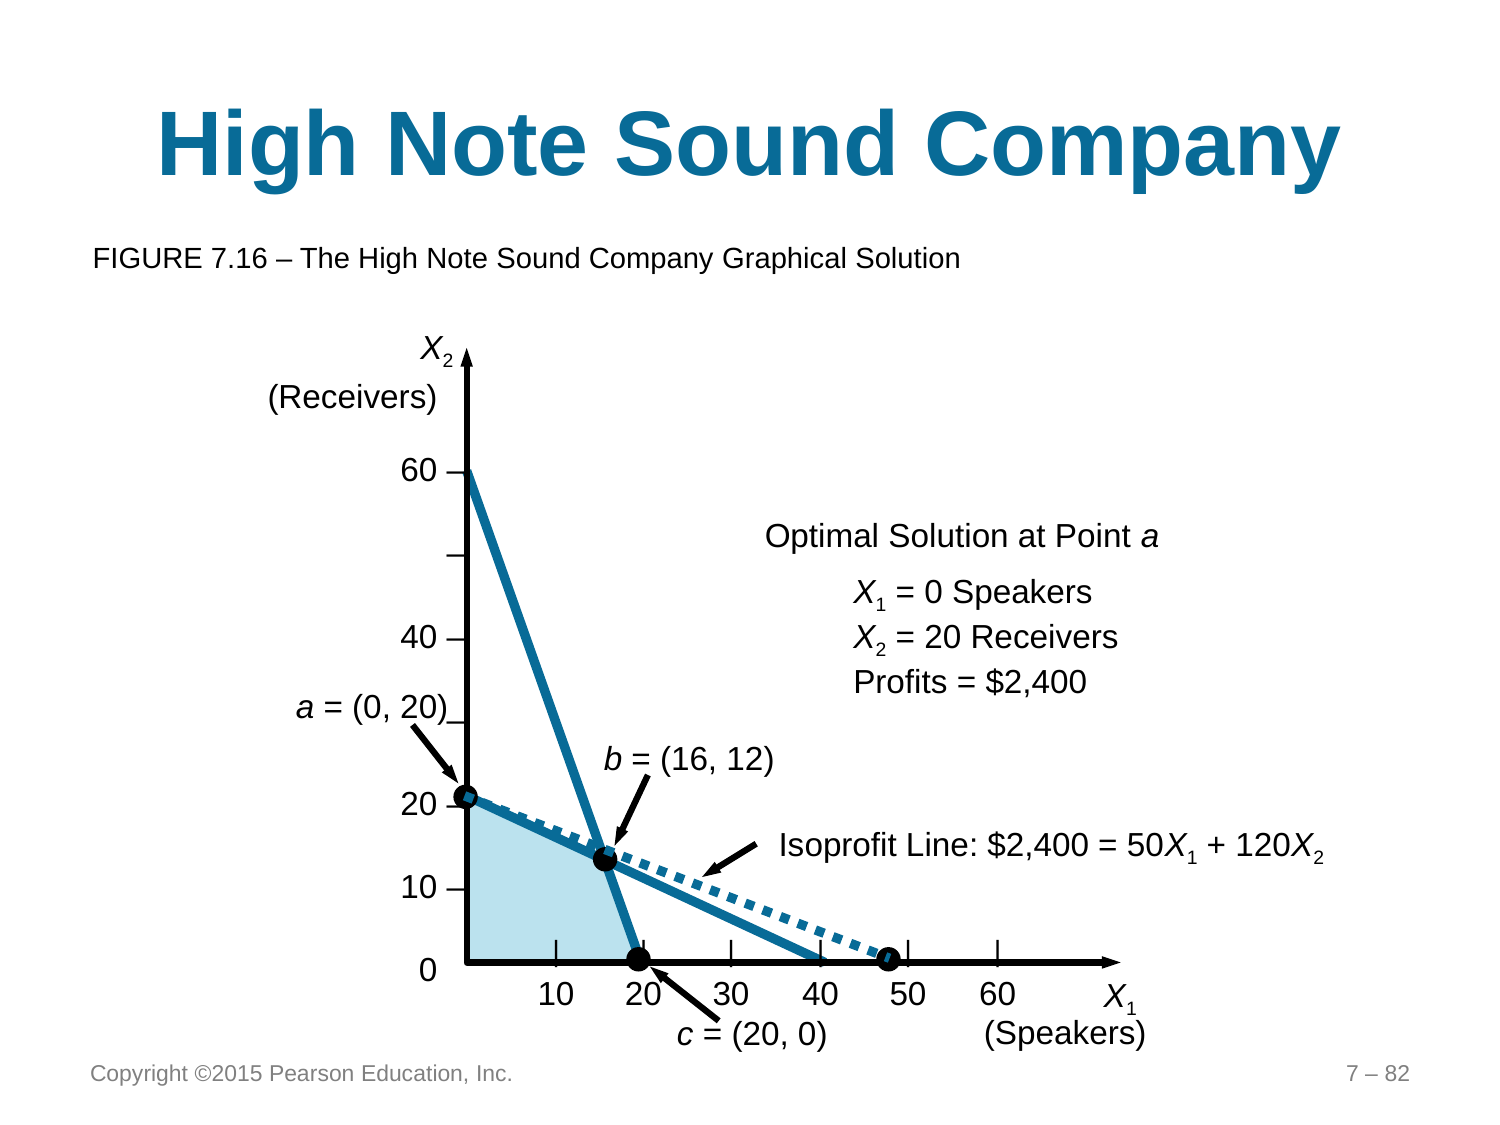

# High Note Sound Company
FIGURE 7.16 – The High Note Sound Company Graphical Solution
X2

(Receivers)
60 –
 –
40 –
 –
20 –
10 –
0 –
		|	|	|	|	|	|
		10	20	30	40	50	60
X1
(Speakers)

Optimal Solution at Point a
X1 = 0 Speakers
X2 = 20 Receivers
Profits = $2,400
a = (0, 20)

b = (16, 12)

Isoprofit Line: $2,400 = 50X1 + 120X2

c = (20, 0)
Copyright ©2015 Pearson Education, Inc.
7 – 82